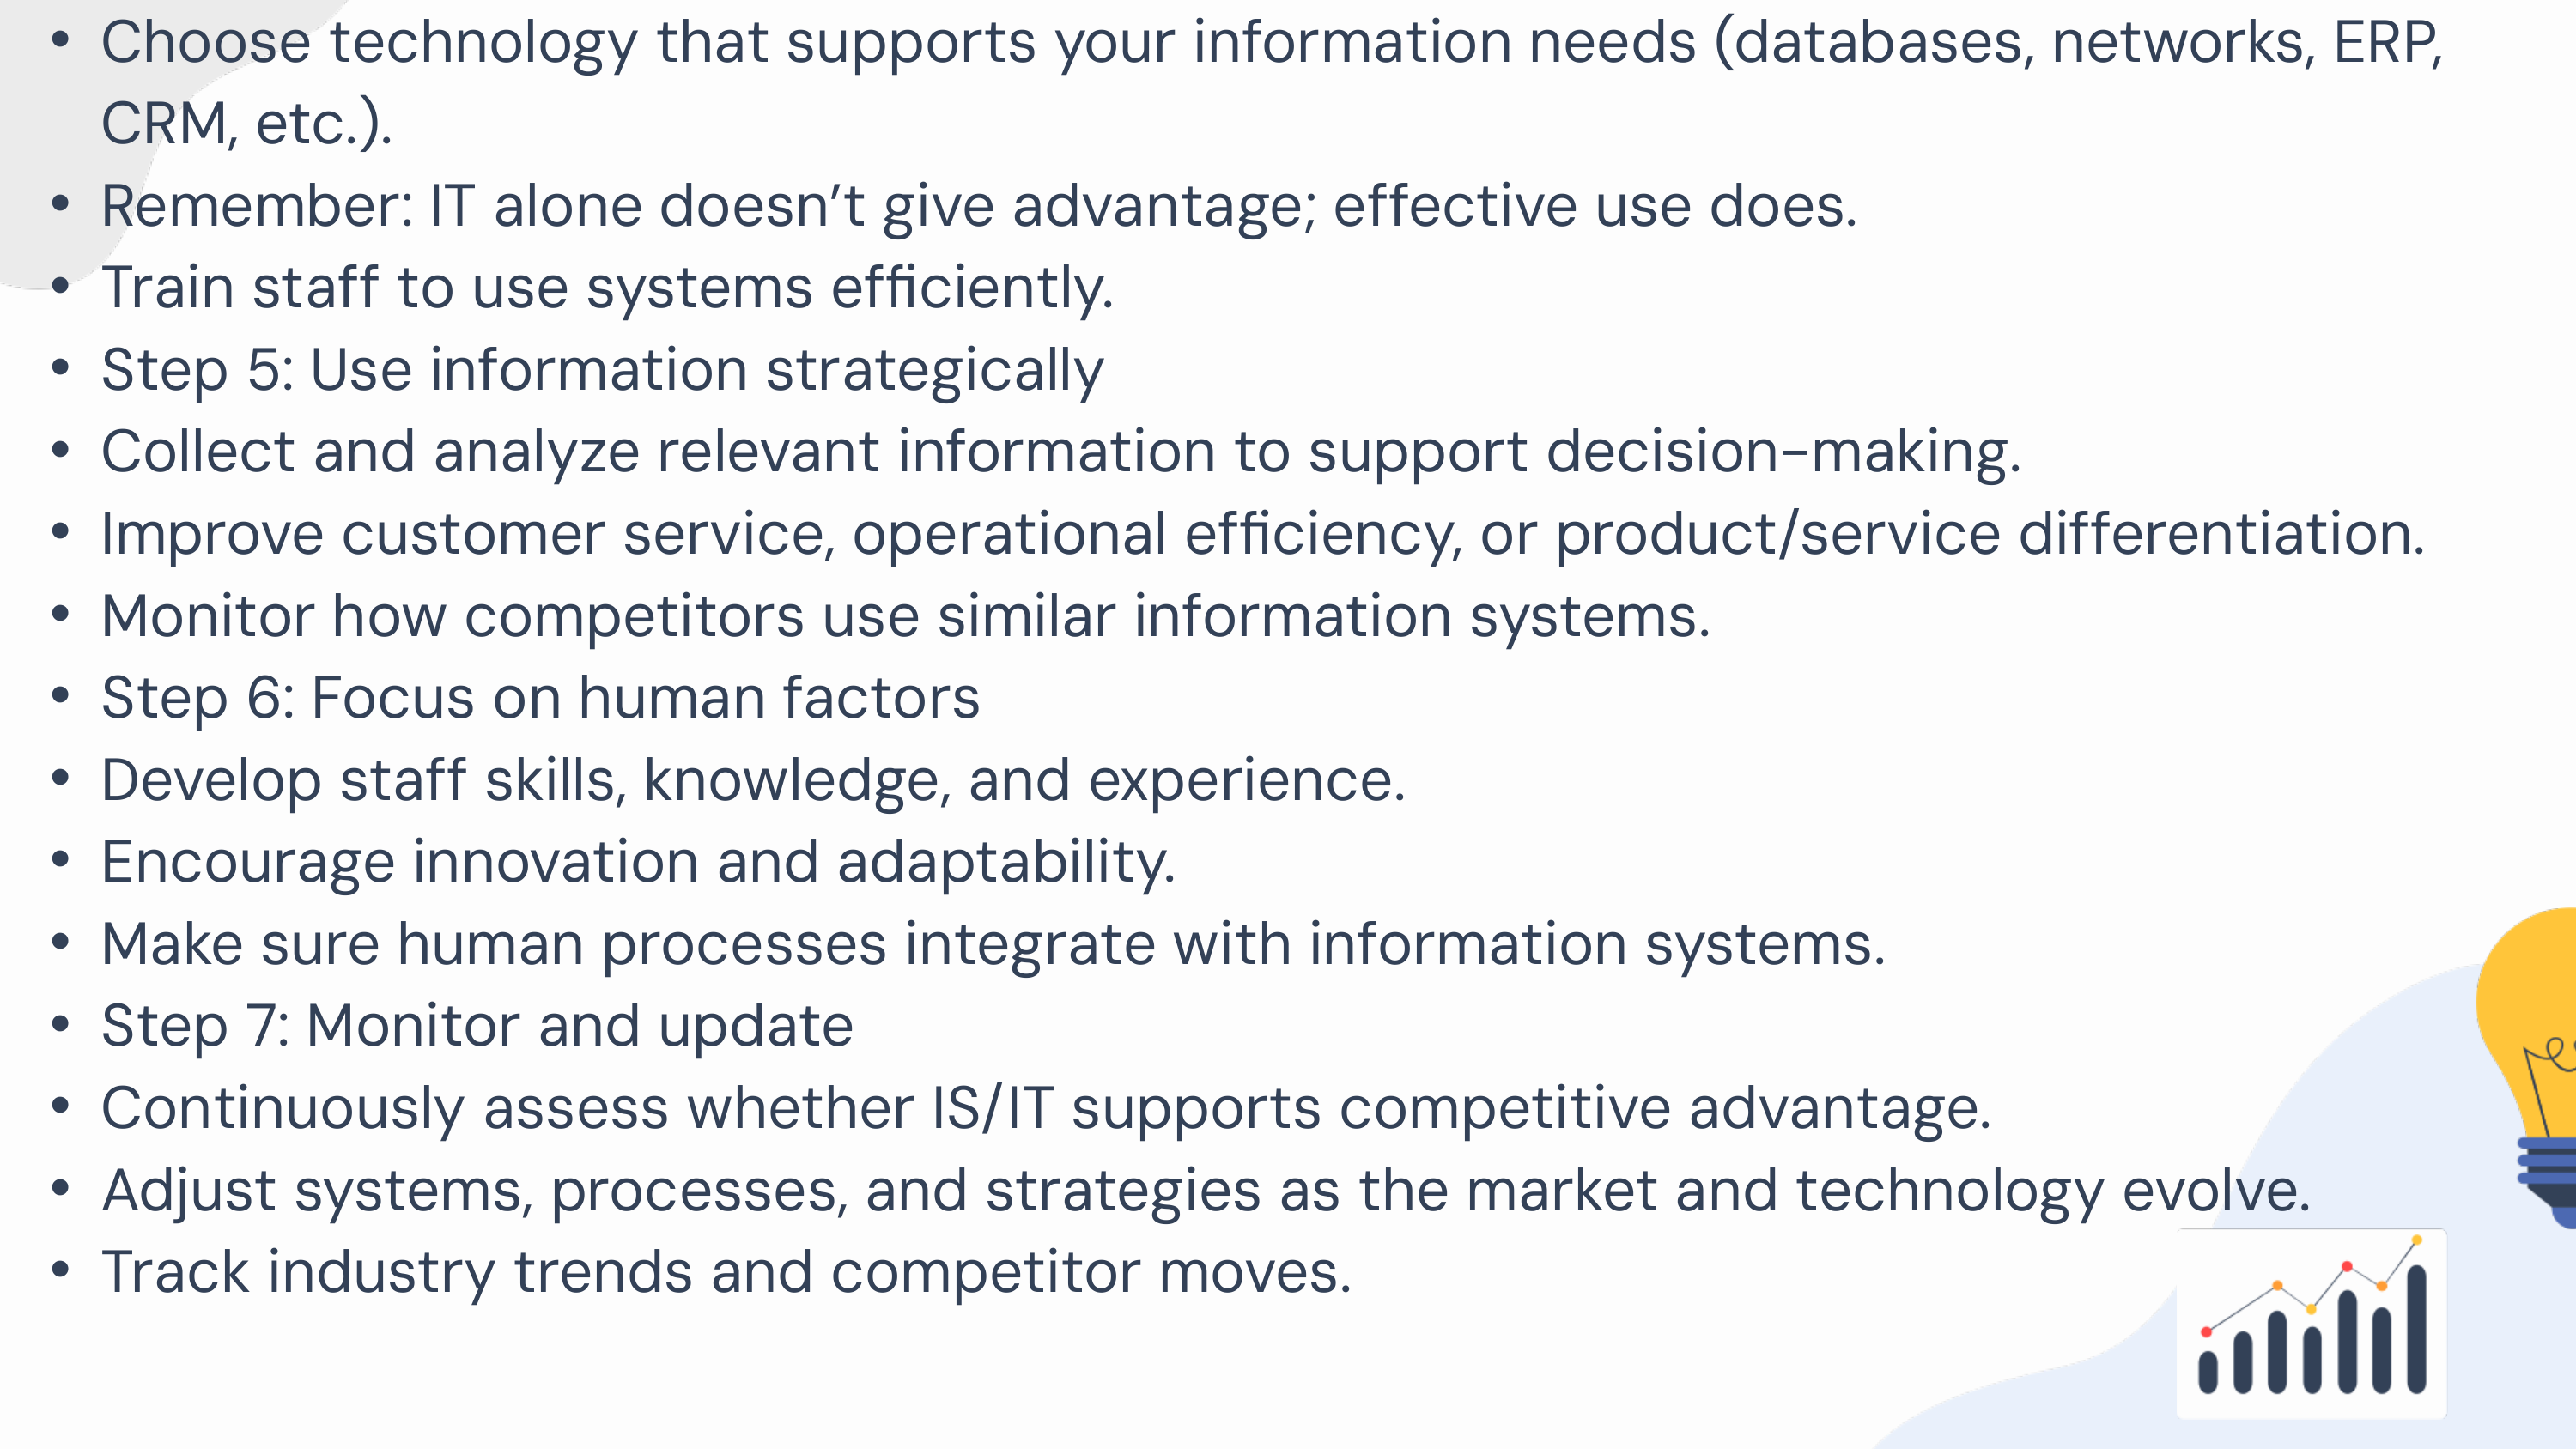

Choose technology that supports your information needs (databases, networks, ERP, CRM, etc.).
Remember: IT alone doesn’t give advantage; effective use does.
Train staff to use systems efficiently.
Step 5: Use information strategically
Collect and analyze relevant information to support decision-making.
Improve customer service, operational efficiency, or product/service differentiation.
Monitor how competitors use similar information systems.
Step 6: Focus on human factors
Develop staff skills, knowledge, and experience.
Encourage innovation and adaptability.
Make sure human processes integrate with information systems.
Step 7: Monitor and update
Continuously assess whether IS/IT supports competitive advantage.
Adjust systems, processes, and strategies as the market and technology evolve.
Track industry trends and competitor moves.